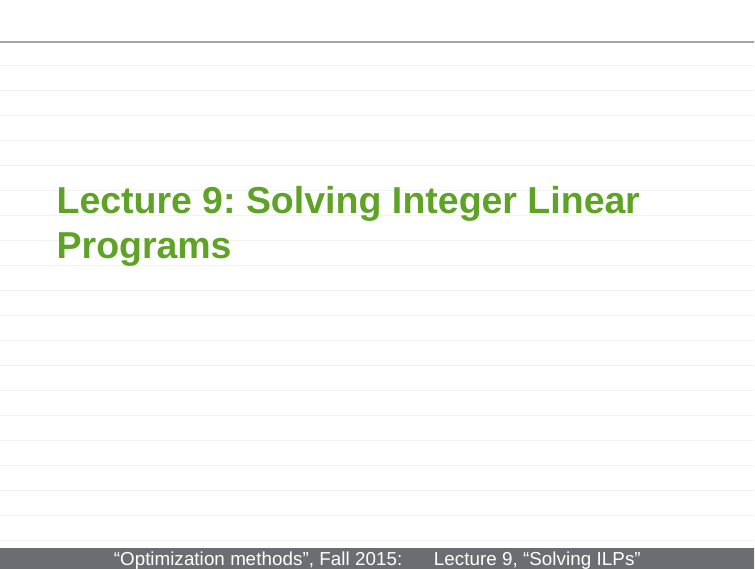

# Lecture 9: Solving Integer Linear Programs